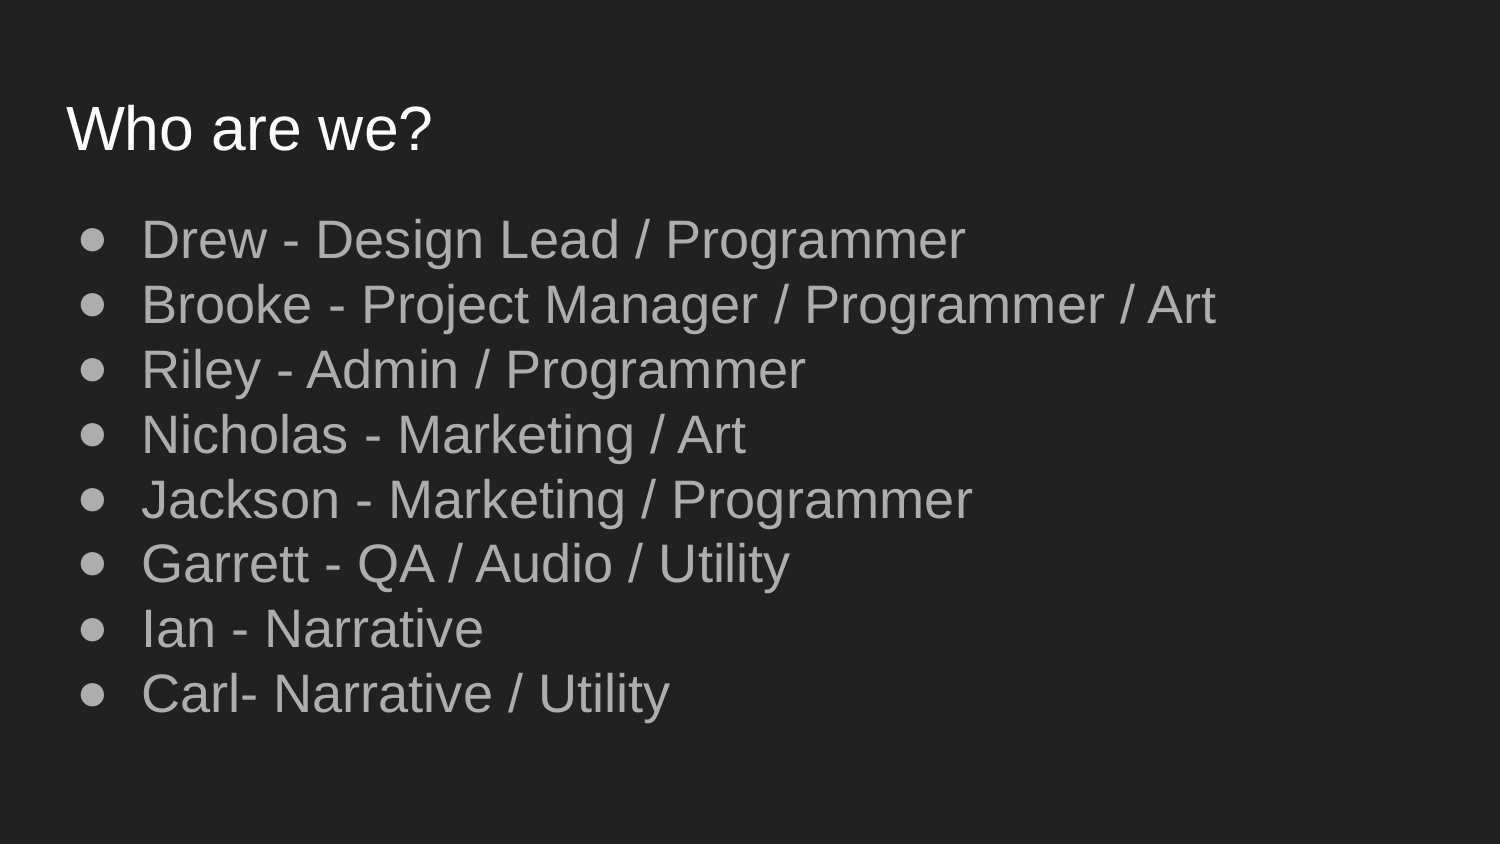

# Who are we?
Drew - Design Lead / Programmer
Brooke - Project Manager / Programmer / Art
Riley - Admin / Programmer
Nicholas - Marketing / Art
Jackson - Marketing / Programmer
Garrett - QA / Audio / Utility
Ian - Narrative
Carl- Narrative / Utility